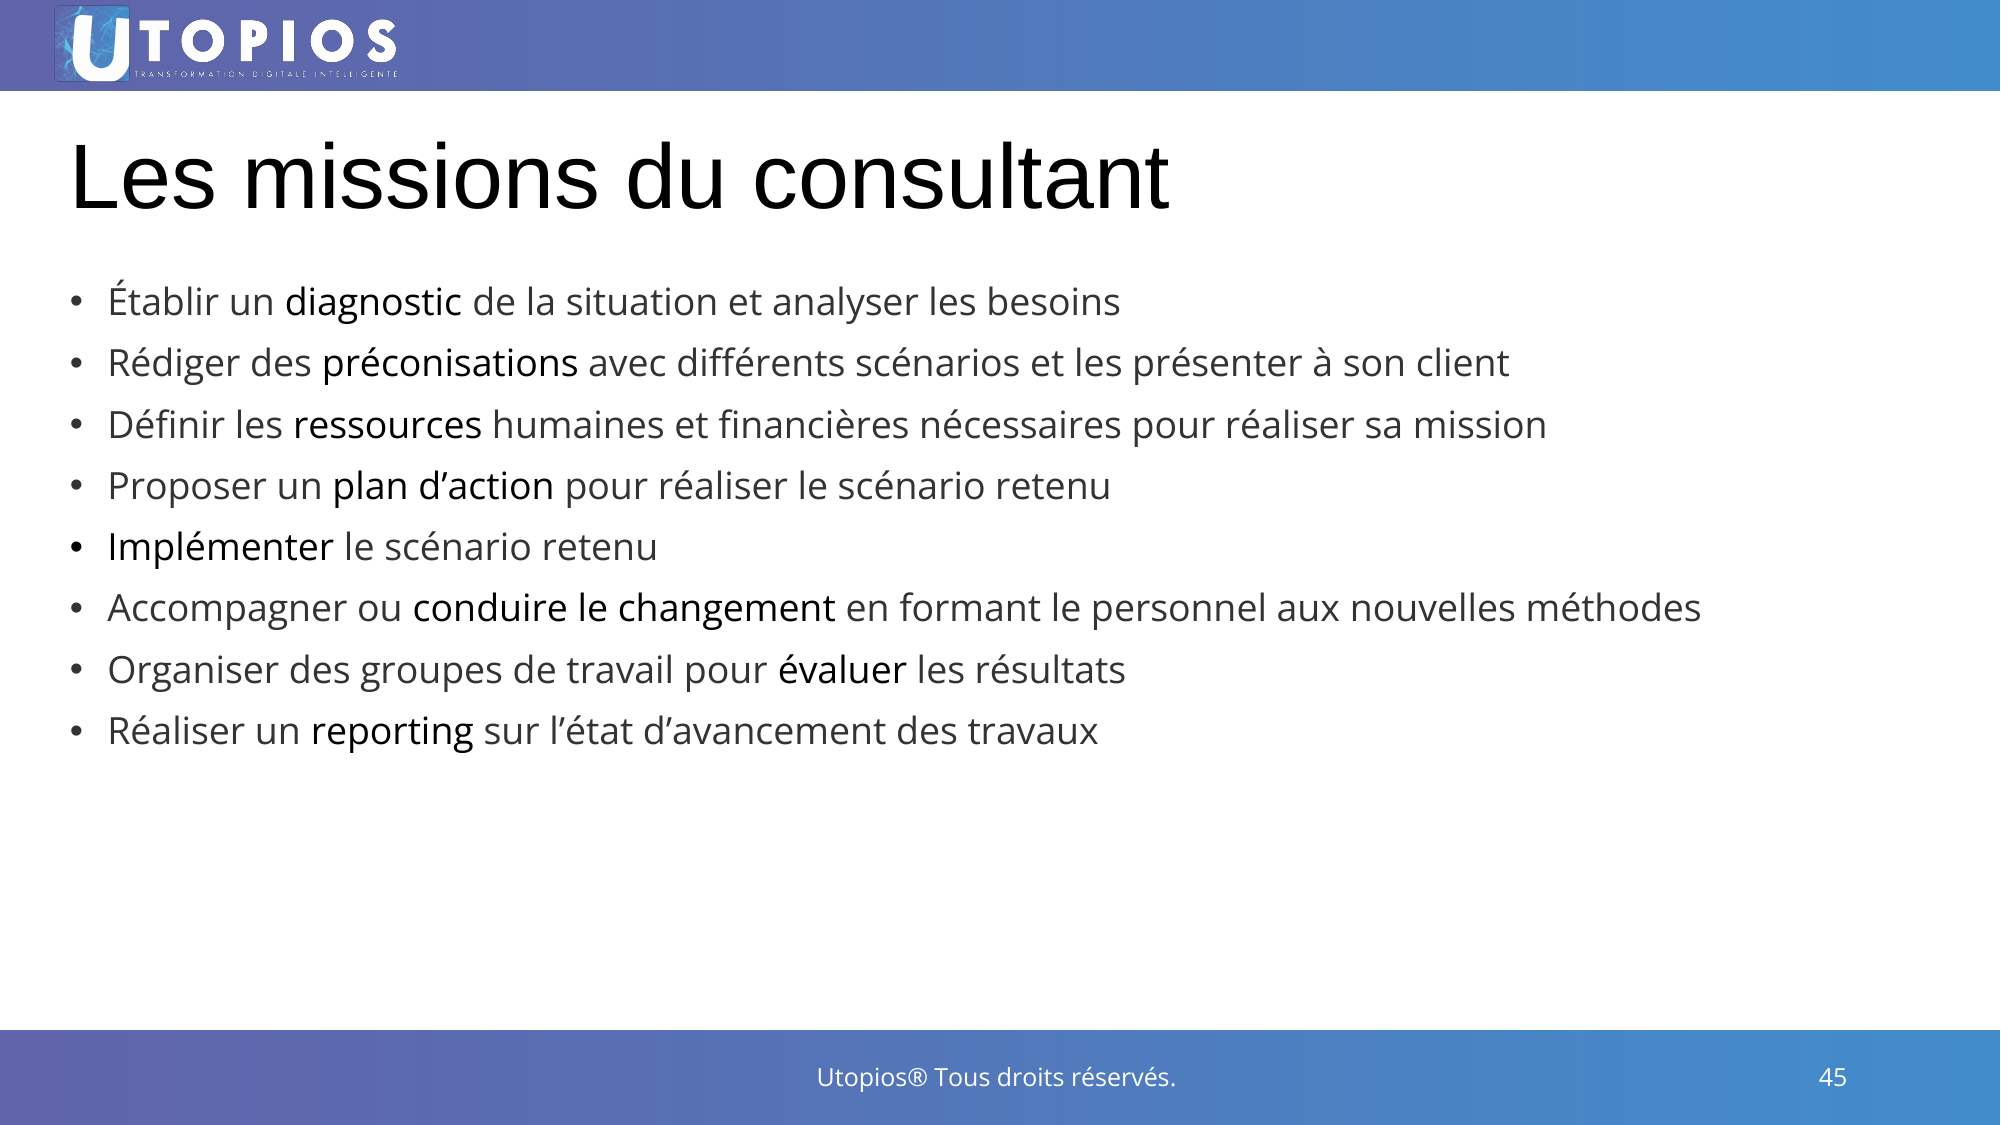

# Les missions du consultant
Établir un diagnostic de la situation et analyser les besoins
Rédiger des préconisations avec différents scénarios et les présenter à son client
Définir les ressources humaines et financières nécessaires pour réaliser sa mission
Proposer un plan d’action pour réaliser le scénario retenu
Implémenter le scénario retenu
Accompagner ou conduire le changement en formant le personnel aux nouvelles méthodes
Organiser des groupes de travail pour évaluer les résultats
Réaliser un reporting sur l’état d’avancement des travaux

Utopios® Tous droits réservés.
45